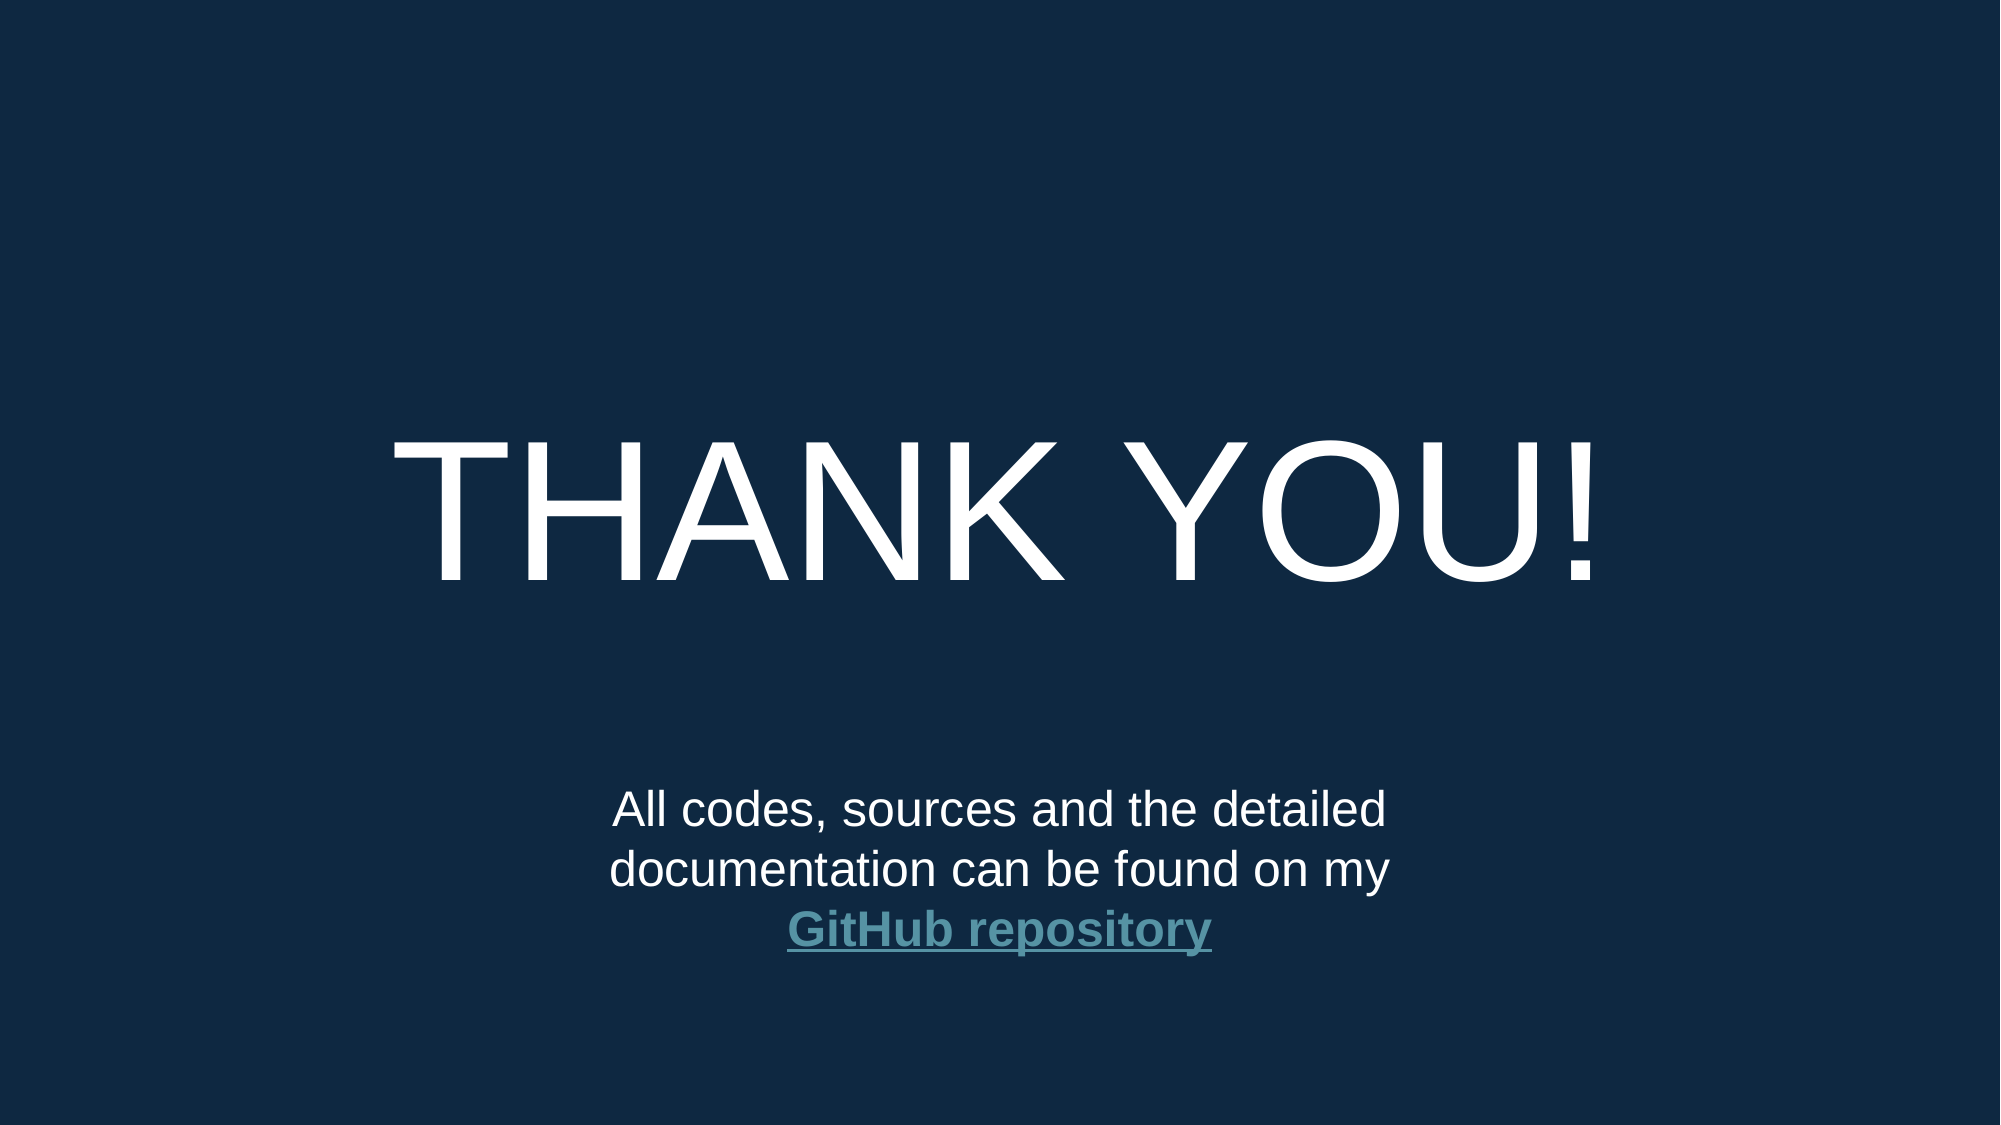

# Thank you!
All codes, sources and the detailed documentation can be found on my
GitHub repository